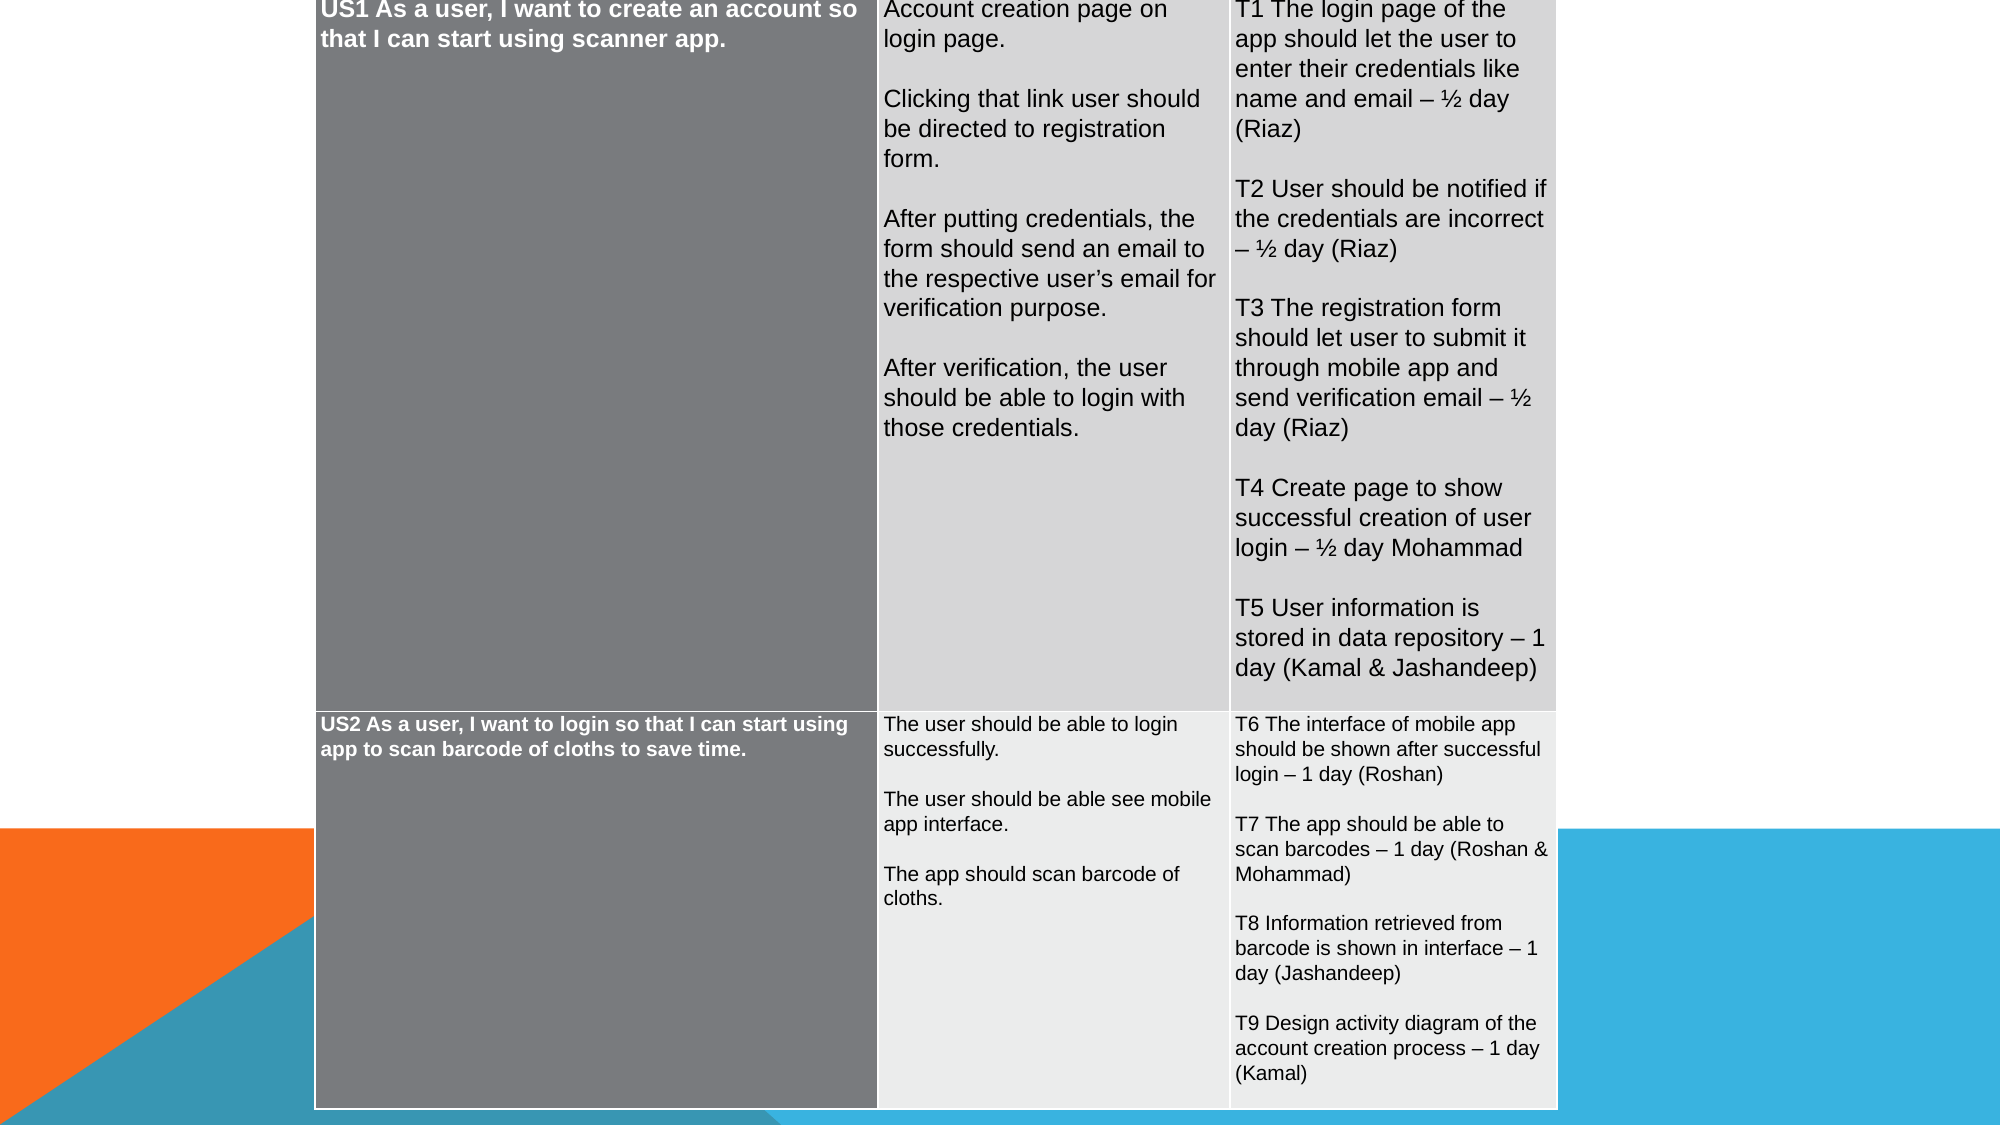

| Requirement | Condition of Satisfaction | Tasks & Estimates |
| --- | --- | --- |
| US1 As a user, I want to create an account so that I can start using scanner app. | Account creation page on login page.   Clicking that link user should be directed to registration form.   After putting credentials, the form should send an email to the respective user’s email for verification purpose.   After verification, the user should be able to login with those credentials. | T1 The login page of the app should let the user to enter their credentials like name and email – ½ day (Riaz)   T2 User should be notified if the credentials are incorrect – ½ day (Riaz)   T3 The registration form should let user to submit it through mobile app and send verification email – ½ day (Riaz)   T4 Create page to show successful creation of user login – ½ day Mohammad   T5 User information is stored in data repository – 1 day (Kamal & Jashandeep) |
| US2 As a user, I want to login so that I can start using app to scan barcode of cloths to save time. | The user should be able to login successfully.   The user should be able see mobile app interface.   The app should scan barcode of cloths. | T6 The interface of mobile app should be shown after successful login – 1 day (Roshan)   T7 The app should be able to scan barcodes – 1 day (Roshan & Mohammad)   T8 Information retrieved from barcode is shown in interface – 1 day (Jashandeep)   T9 Design activity diagram of the account creation process – 1 day (Kamal) |